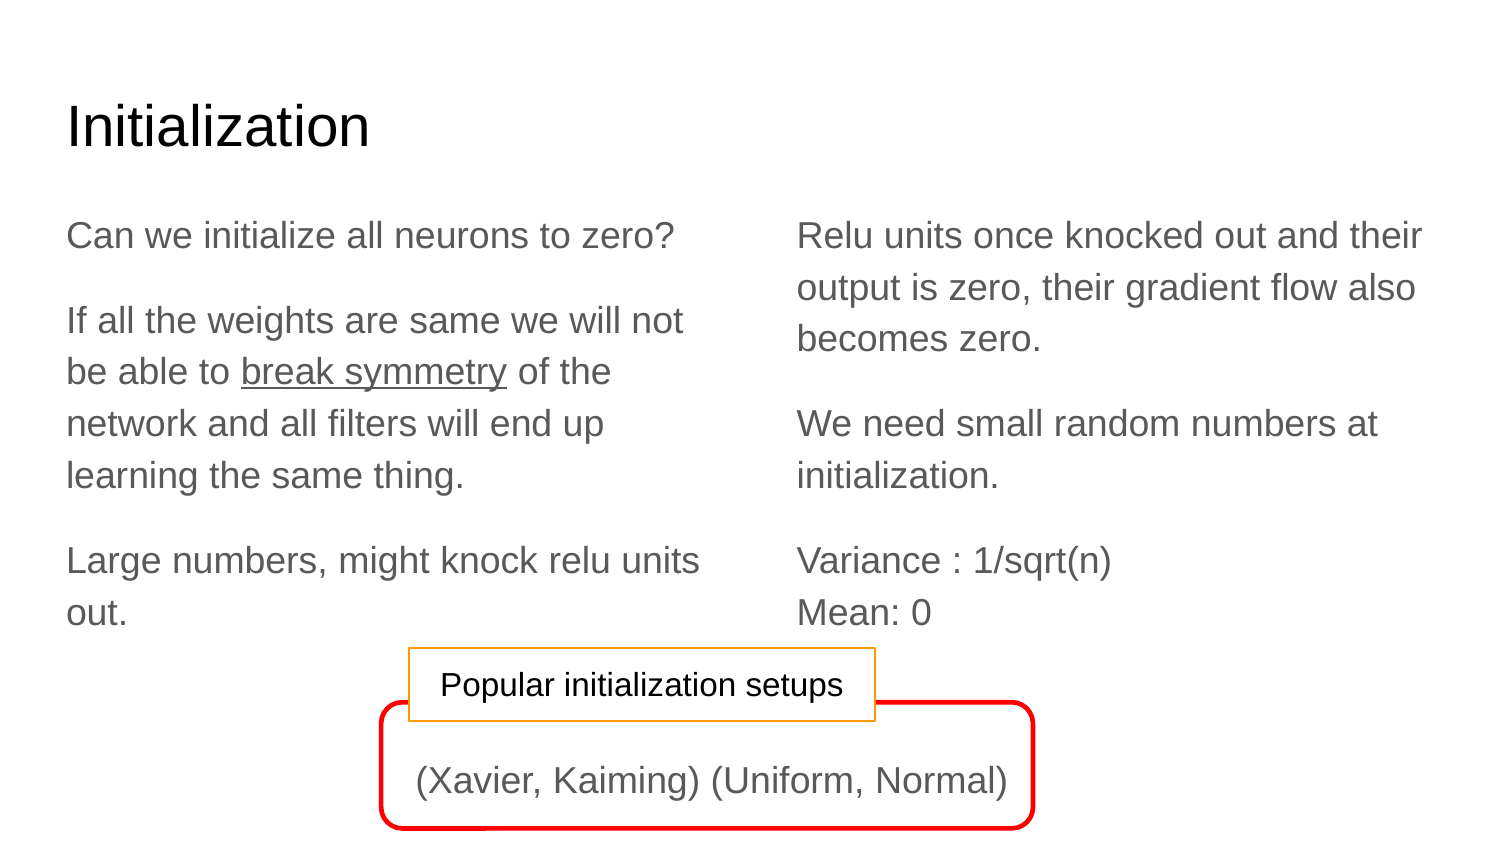

# Initialization
Can we initialize all neurons to zero?
If all the weights are same we will not be able to break symmetry of the network and all filters will end up learning the same thing.
Large numbers, might knock relu units out.

Relu units once knocked out and their output is zero, their gradient flow also becomes zero.
We need small random numbers at initialization.
Variance : 1/sqrt(n)
Mean: 0

Popular initialization setups

(Xavier, Kaiming) (Uniform, Normal)